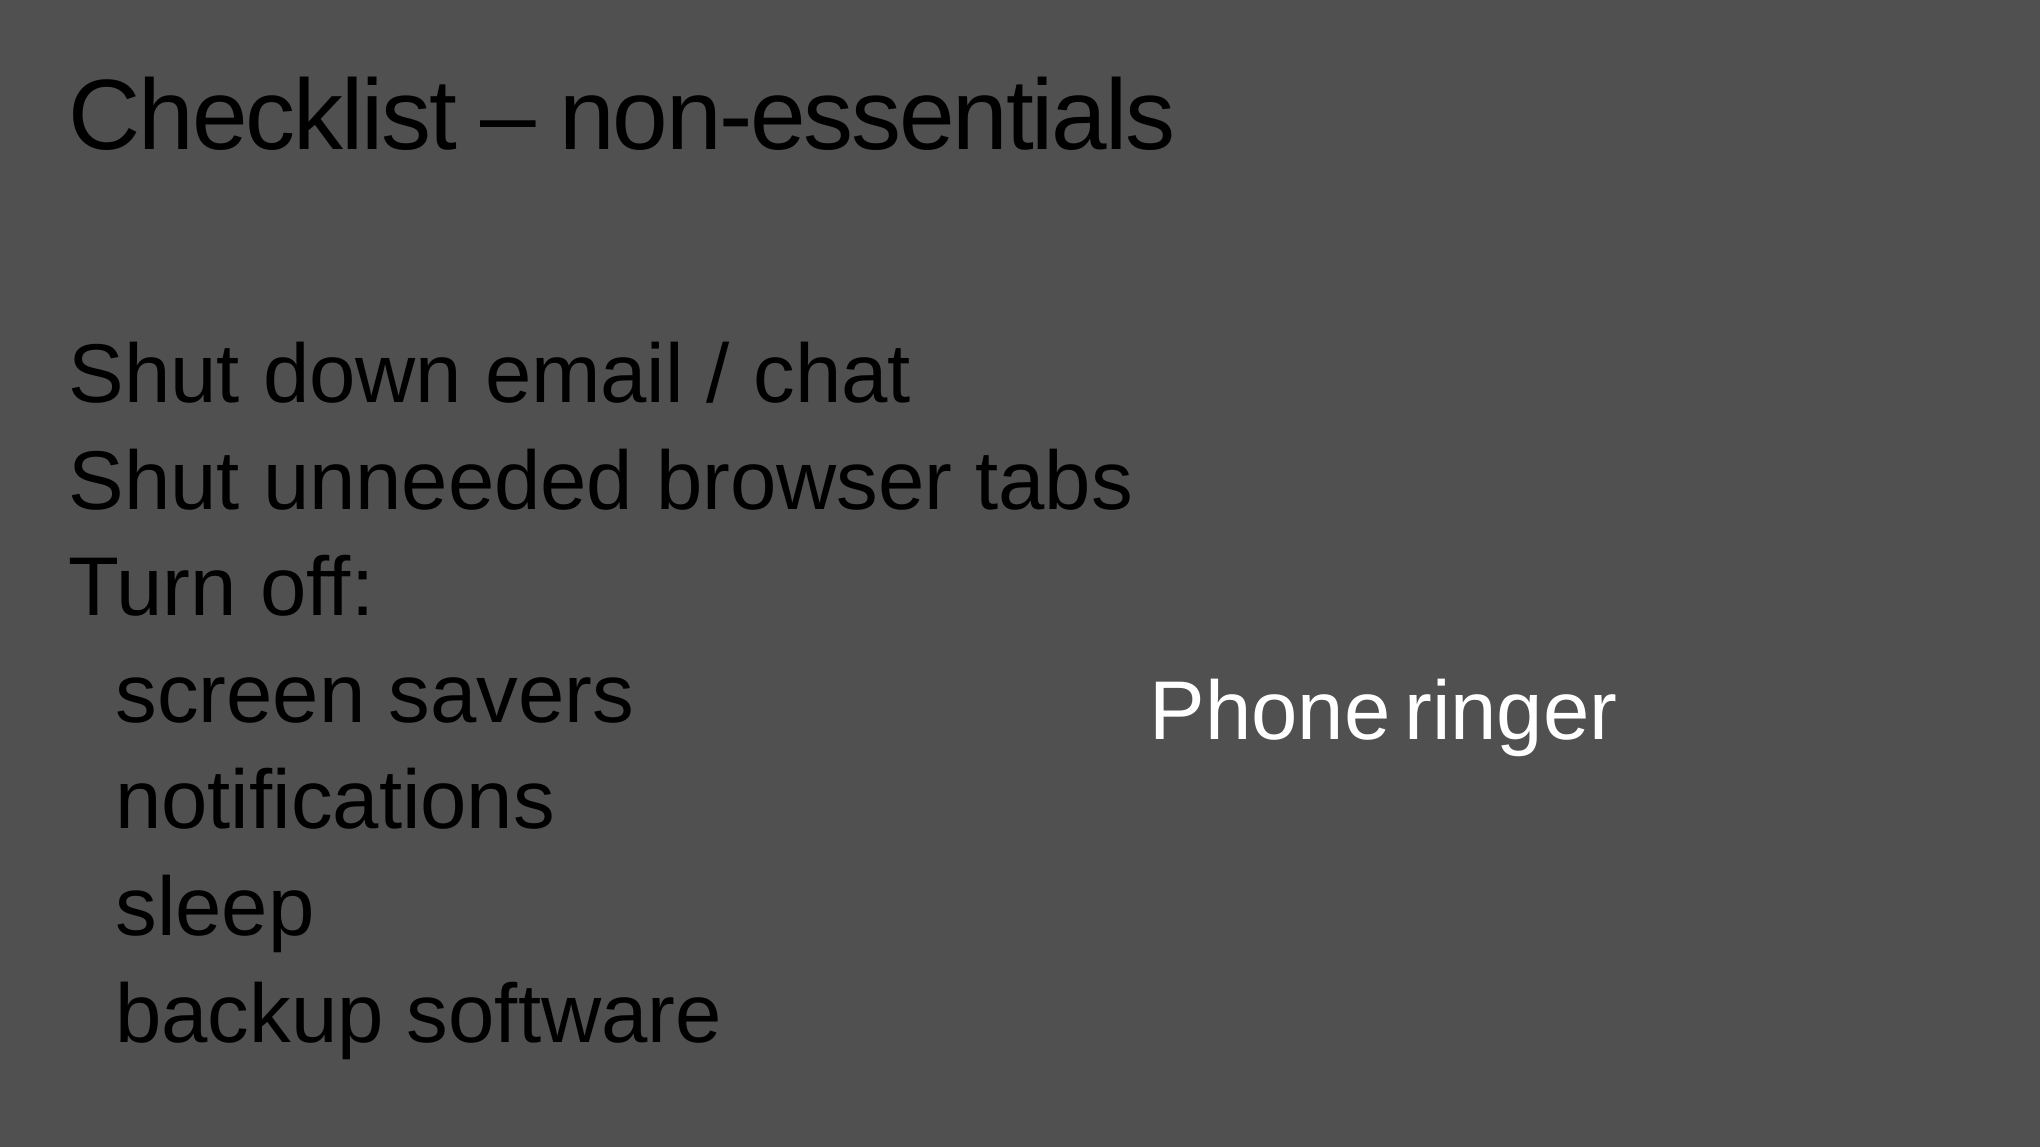

# Checklist – non-essentials

Shut down email / chat
Shut unneeded browser tabs
Turn off:
  screen savers
  notifications
  sleep
  backup software
Phone ringer